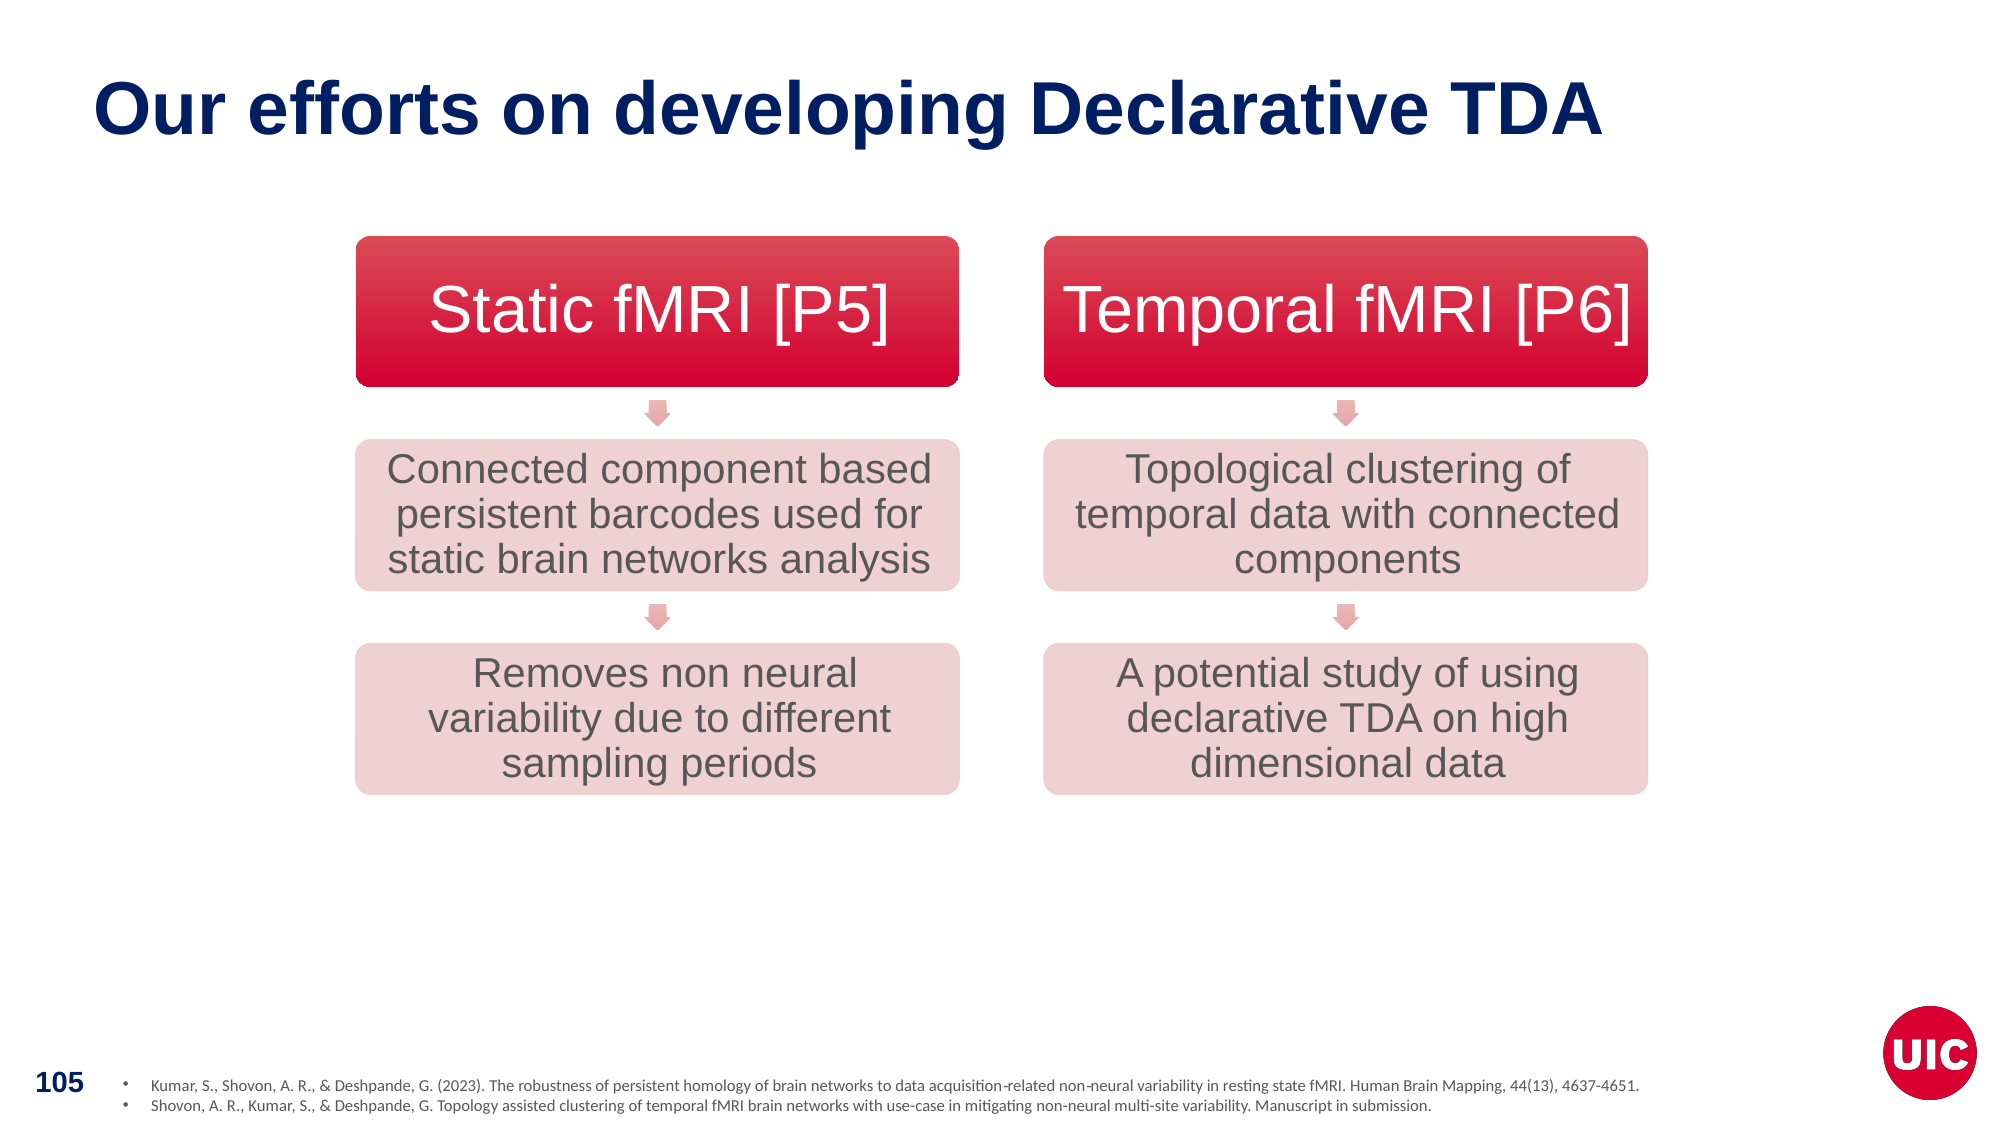

# Our efforts on developing Declarative TDA
Static fMRI [P5]
Connected component based persistent barcodes used for static brain networks analysis
 Removes non neural variability due to different sampling periods
Temporal fMRI [P6]
Topological clustering of temporal data with connected components
A potential study of using declarative TDA on high dimensional data
Kumar, S., Shovon, A. R., & Deshpande, G. (2023). The robustness of persistent homology of brain networks to data acquisition‐related non‐neural variability in resting state fMRI. Human Brain Mapping, 44(13), 4637-4651.
Shovon, A. R., Kumar, S., & Deshpande, G. Topology assisted clustering of temporal fMRI brain networks with use-case in mitigating non-neural multi-site variability. Manuscript in submission.